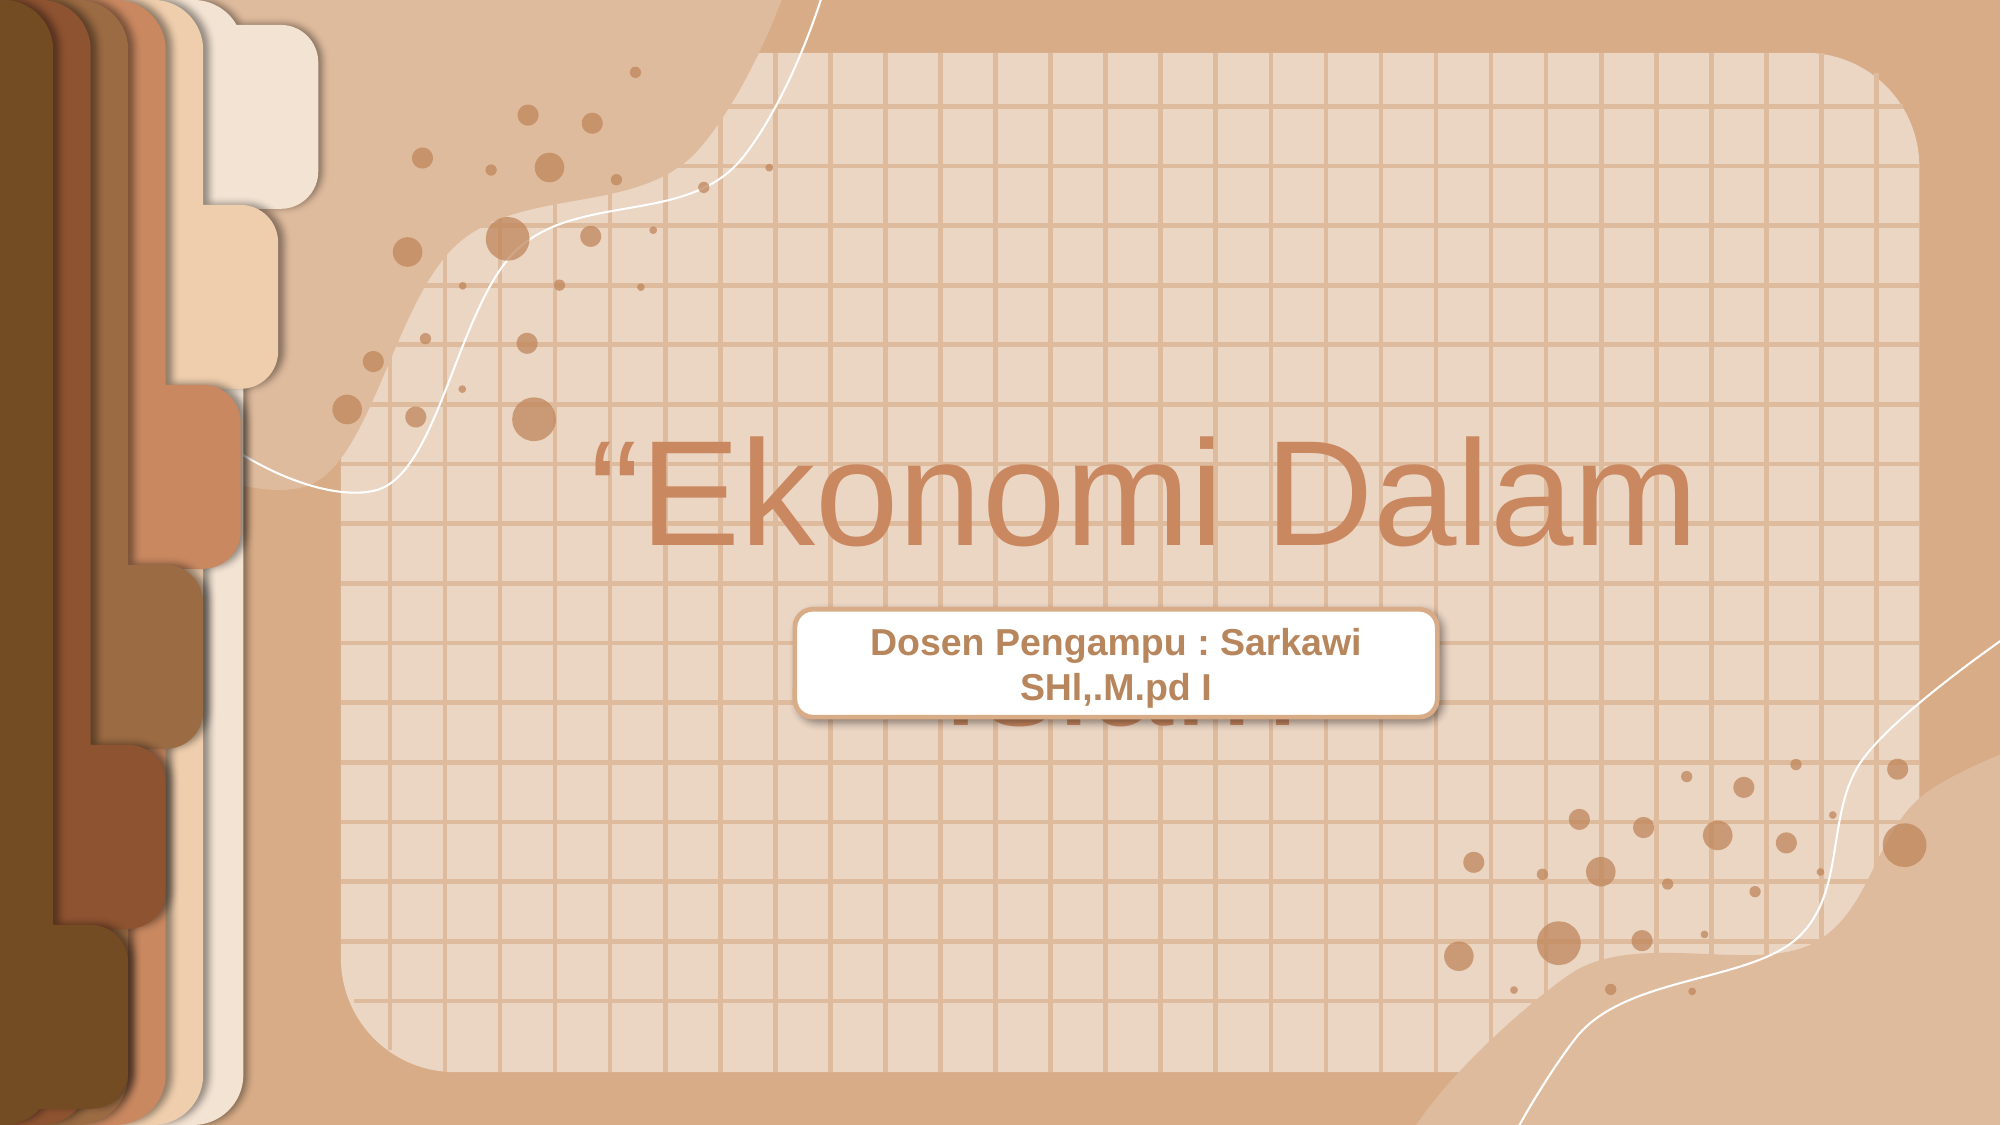

“Ekonomi Dalam Islam”

Dosen Pengampu : Sarkawi SHl,.M.pd I